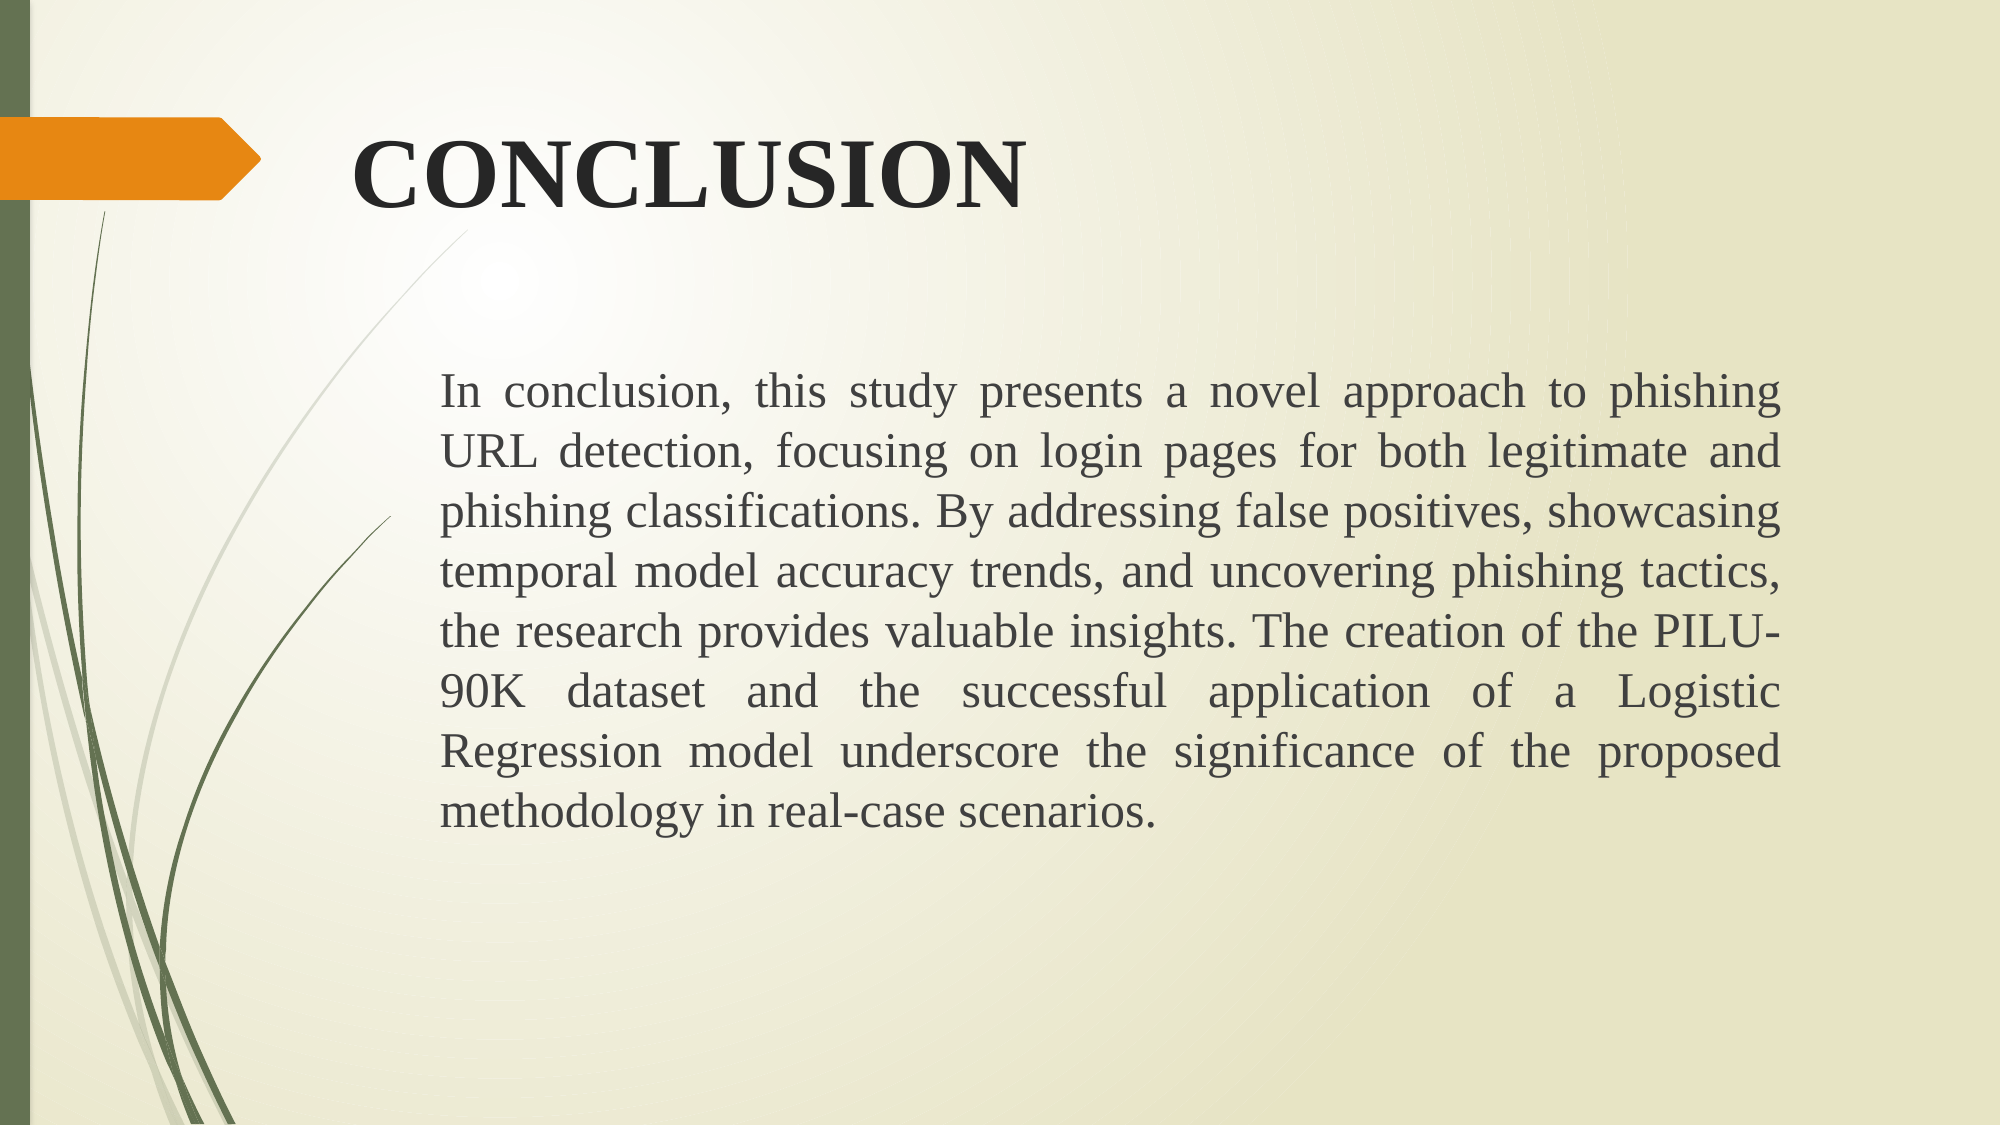

# CONCLUSION
In conclusion, this study presents a novel approach to phishing URL detection, focusing on login pages for both legitimate and phishing classifications. By addressing false positives, showcasing temporal model accuracy trends, and uncovering phishing tactics, the research provides valuable insights. The creation of the PILU-90K dataset and the successful application of a Logistic Regression model underscore the significance of the proposed methodology in real-case scenarios.